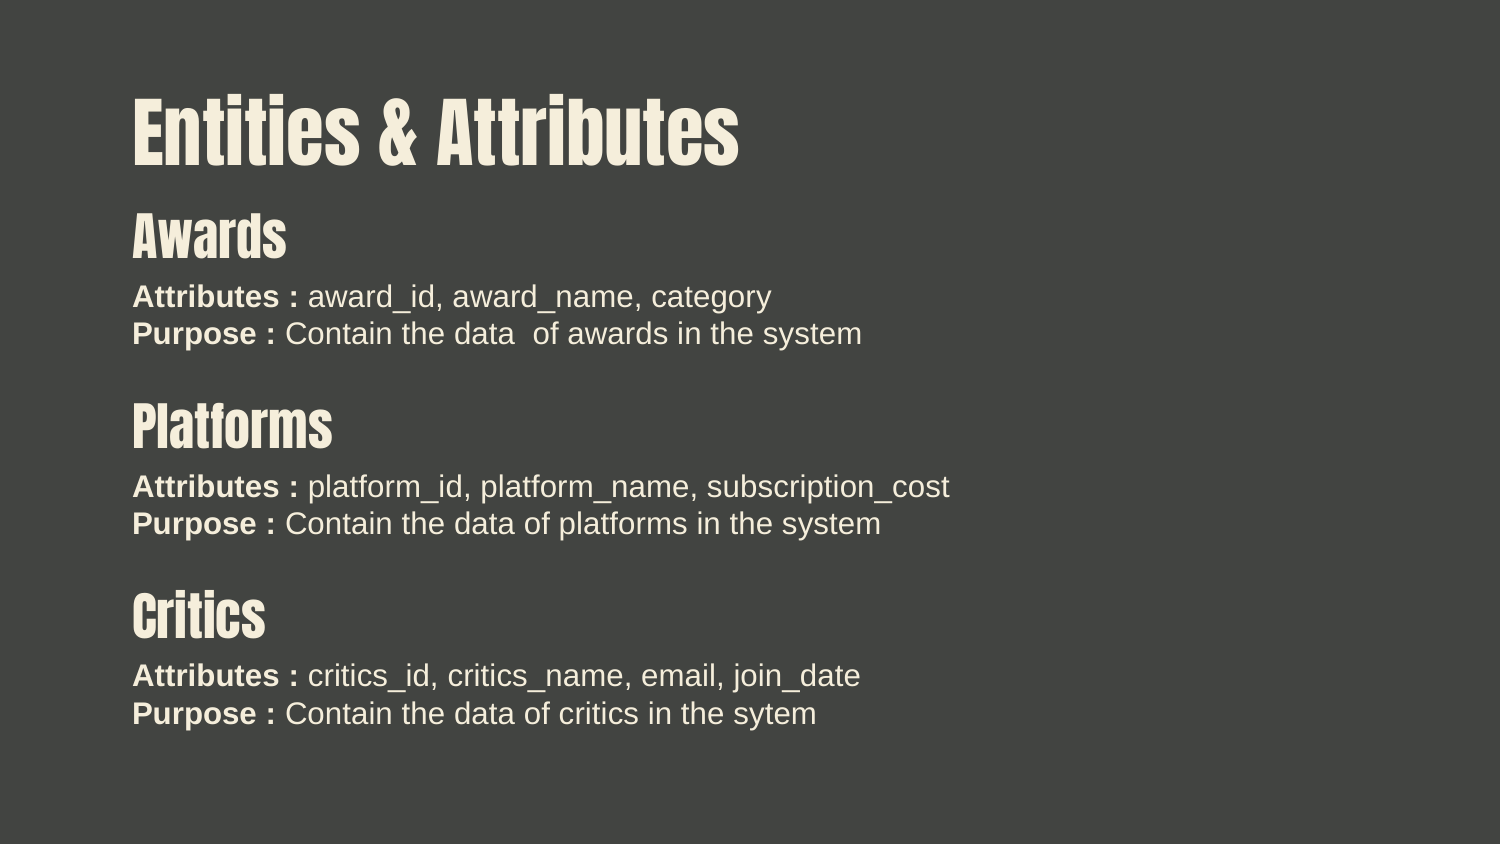

# Entities & Attributes
Awards
Attributes : award_id, award_name, category
Purpose : Contain the data  of awards in the system
Platforms
Attributes : platform_id, platform_name, subscription_cost
Purpose : Contain the data of platforms in the system
Critics
Attributes : critics_id, critics_name, email, join_date
Purpose : Contain the data of critics in the sytem